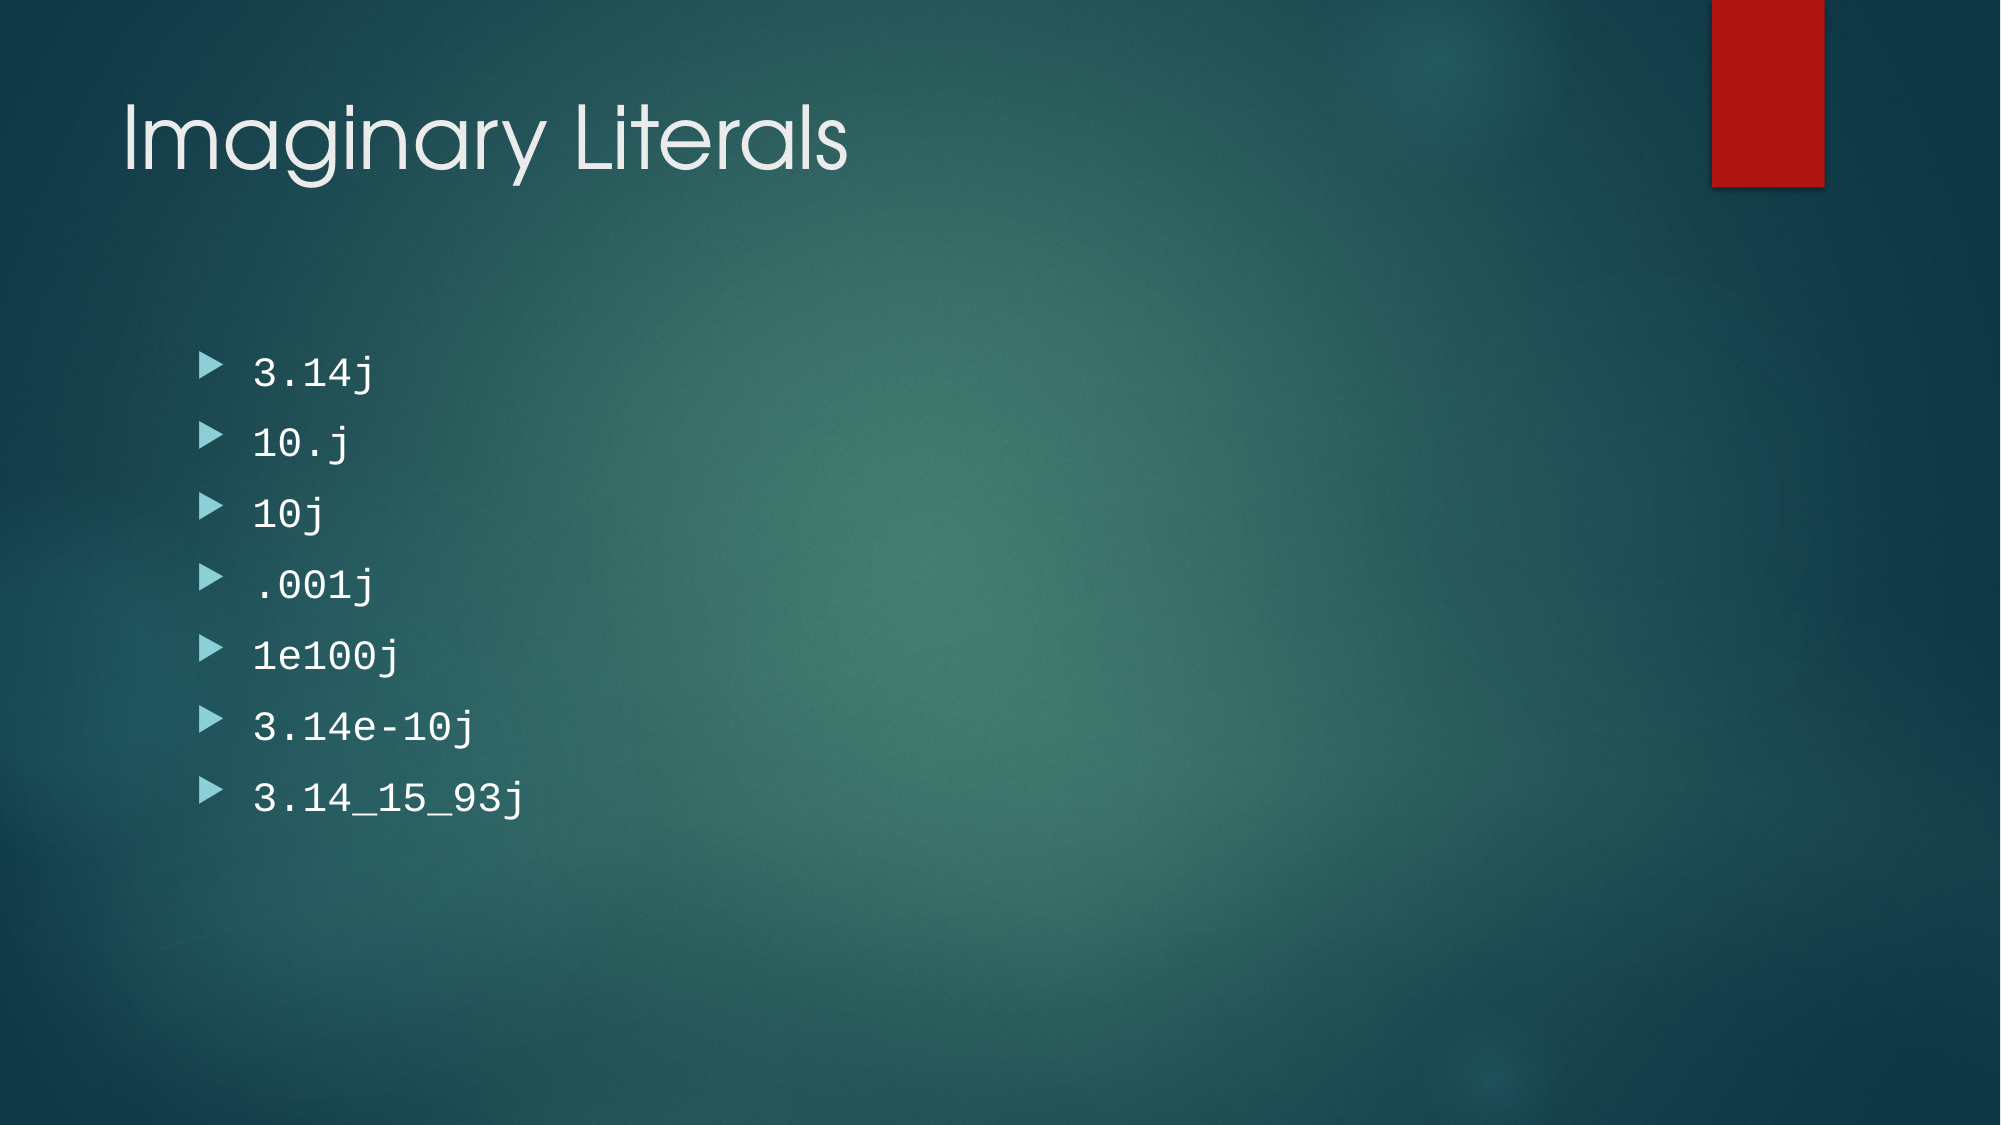

# Imaginary Literals
3.14j
10.j
10j
.001j
1e100j
3.14e-10j
3.14_15_93j